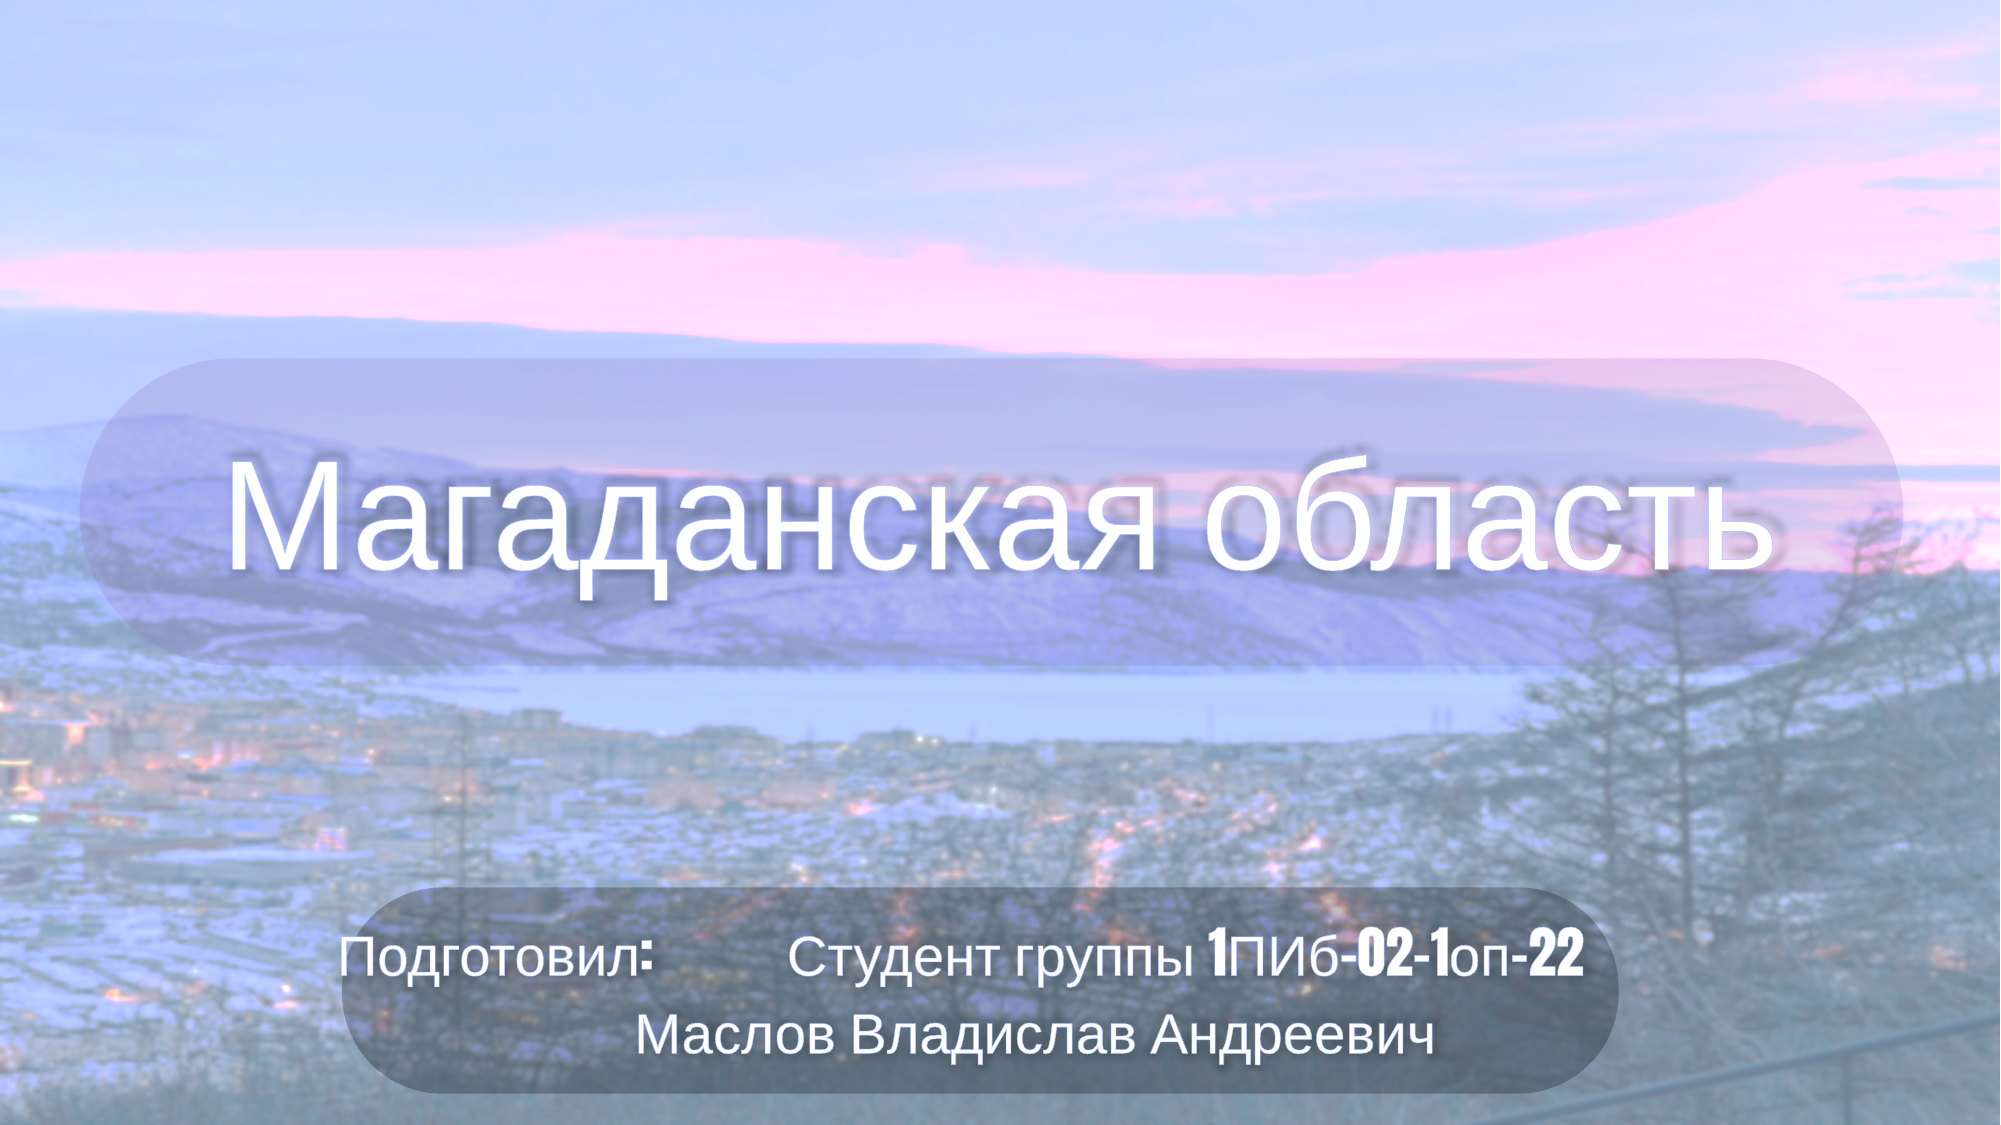

# Магаданская область

Подготовил: 	Студент группы 1ПИб-02-1оп-22
	Маслов Владислав Андреевич